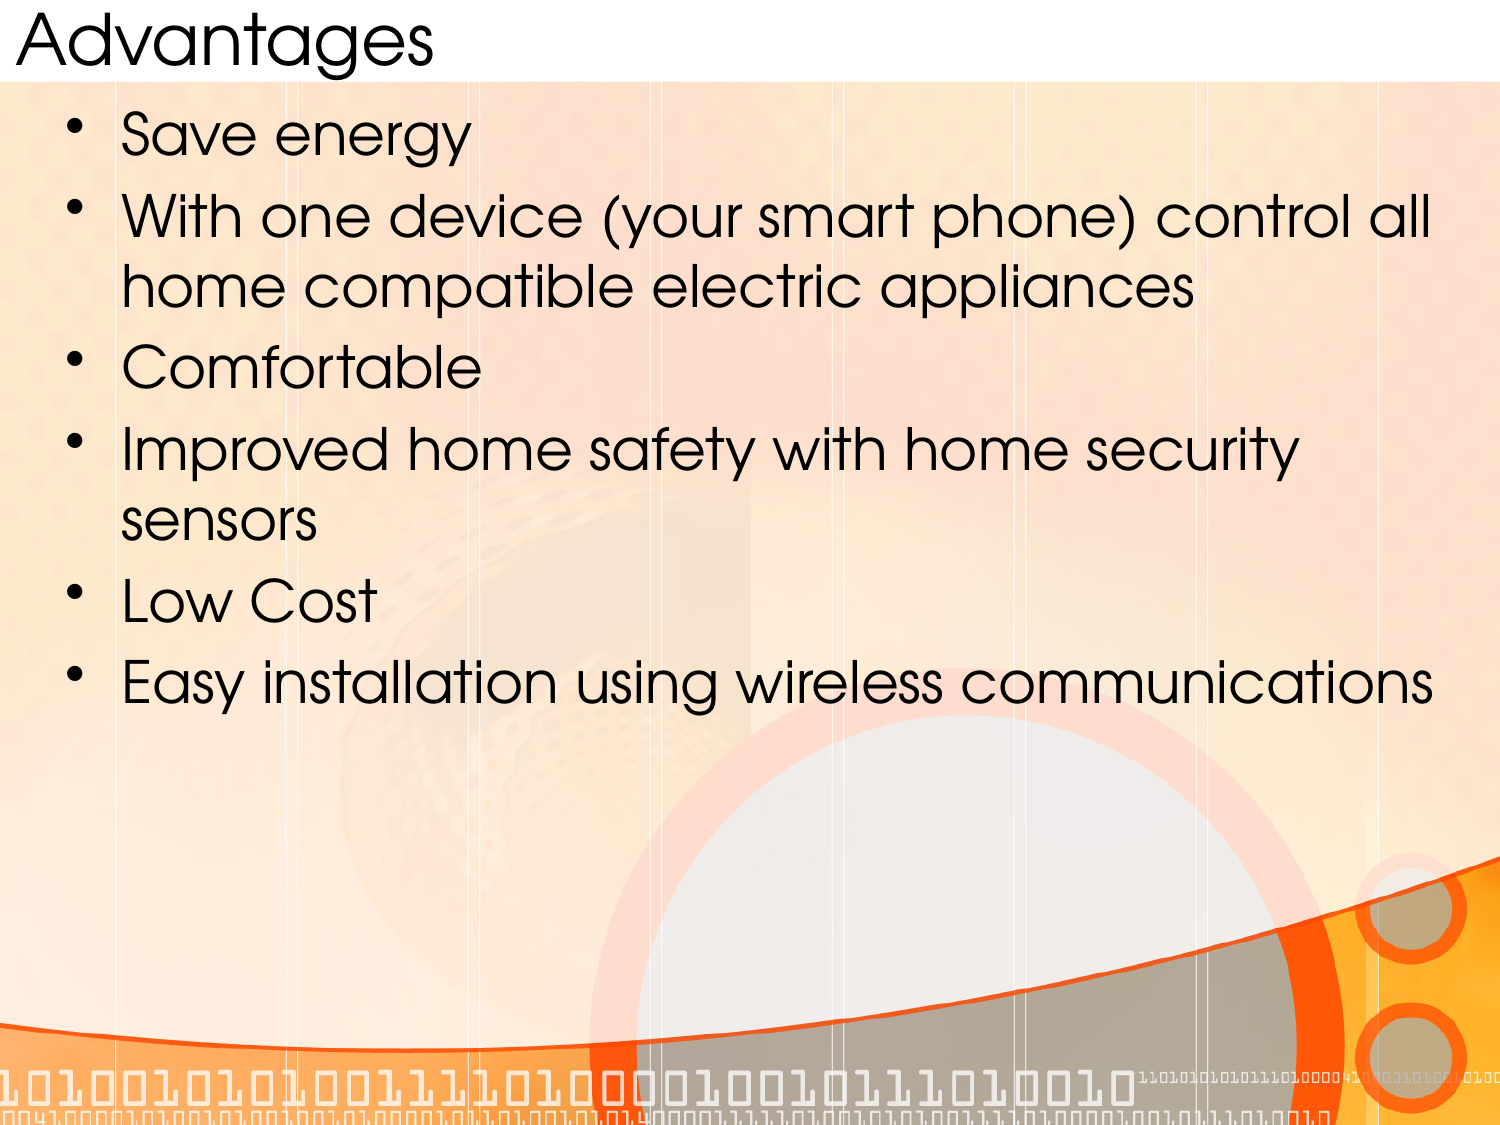

# Advantages
Save energy
With one device (your smart phone) control all home compatible electric appliances
Comfortable
Improved home safety with home security sensors
Low Cost
Easy installation using wireless communications